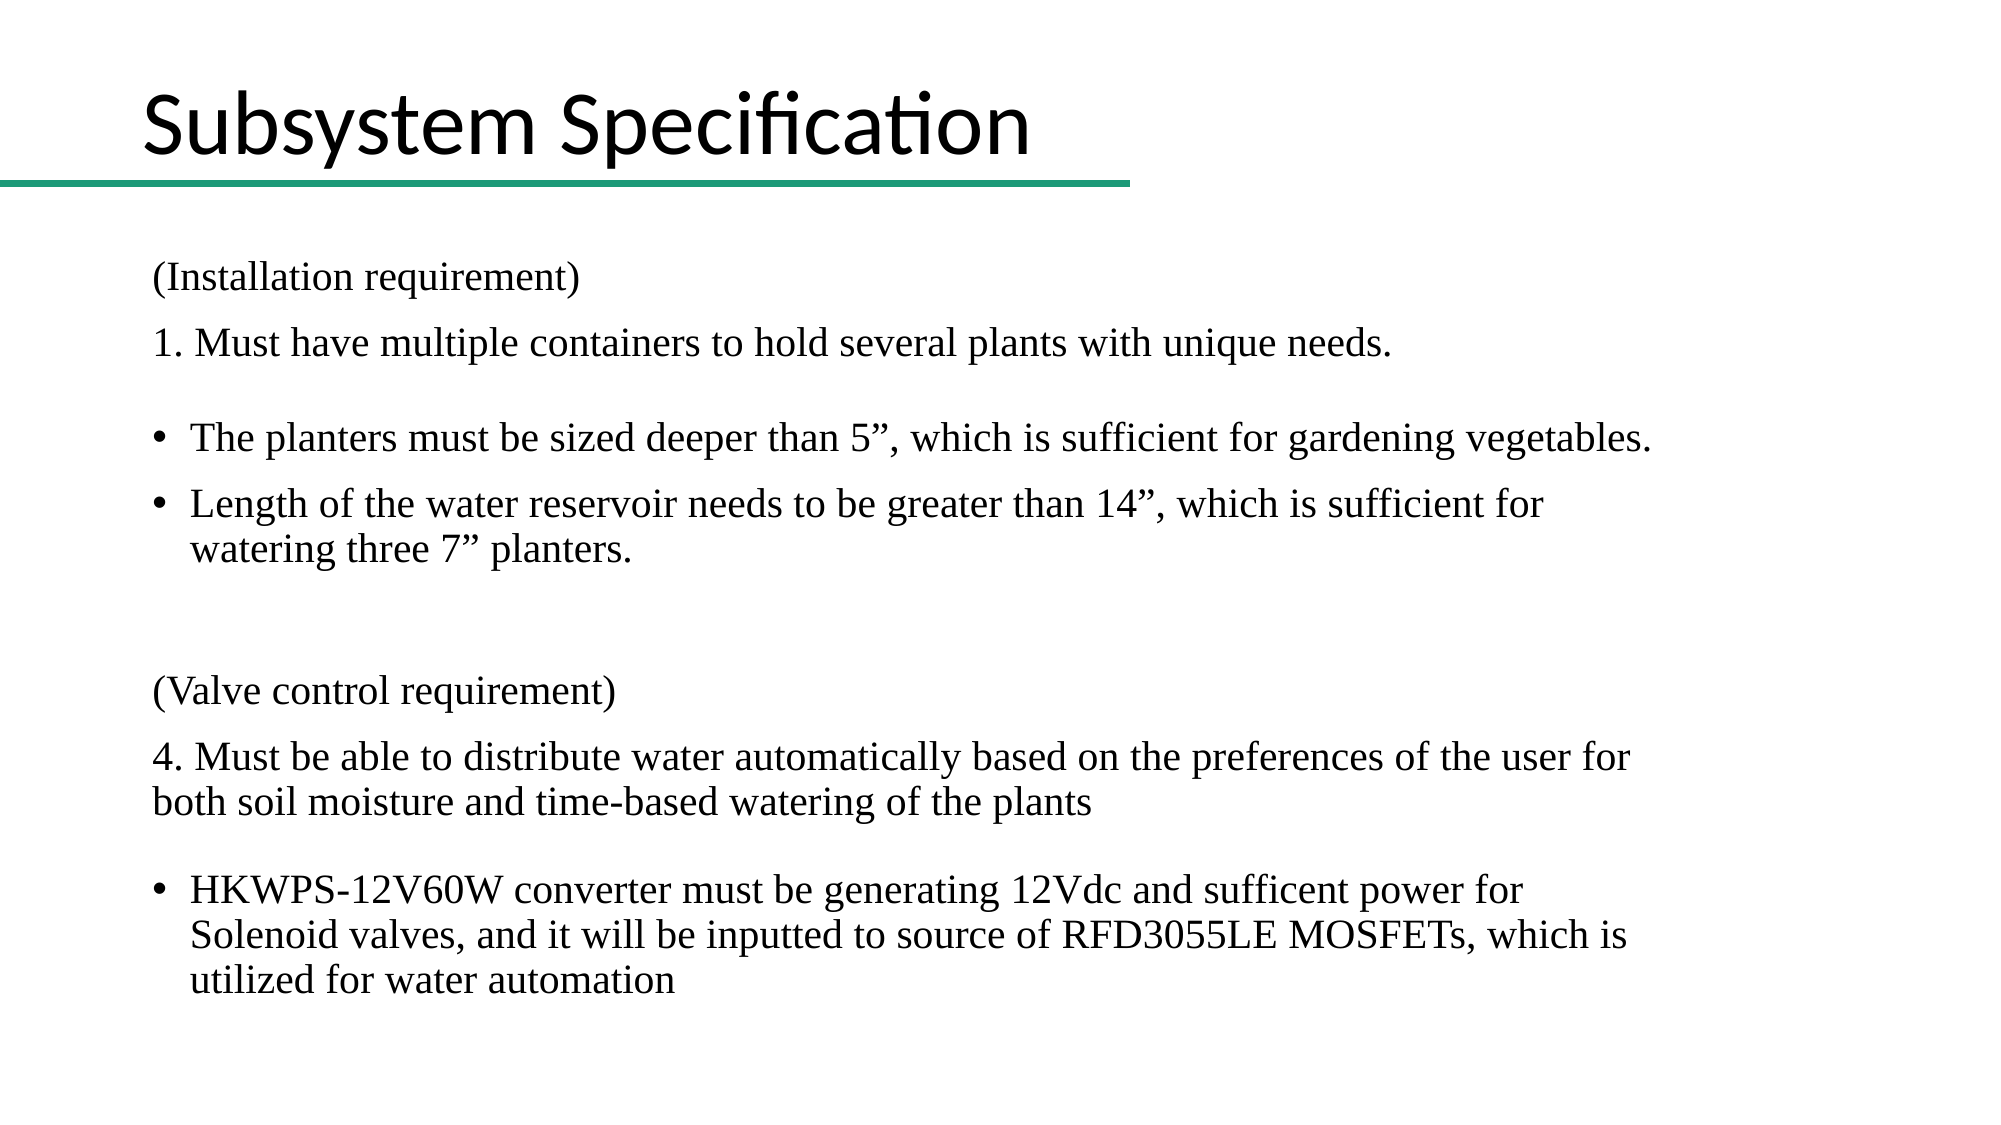

# Subsystem Specification
(Installation requirement)
1. Must have multiple containers to hold several plants with unique needs.

The planters must be sized deeper than 5”, which is sufficient for gardening vegetables.
Length of the water reservoir needs to be greater than 14”, which is sufficient for watering three 7” planters.
(Valve control requirement)
4. Must be able to distribute water automatically based on the preferences of the user for both soil moisture and time-based watering of the plants
HKWPS-12V60W converter must be generating 12Vdc and sufficent power for Solenoid valves, and it will be inputted to source of RFD3055LE MOSFETs, which is utilized for water automation